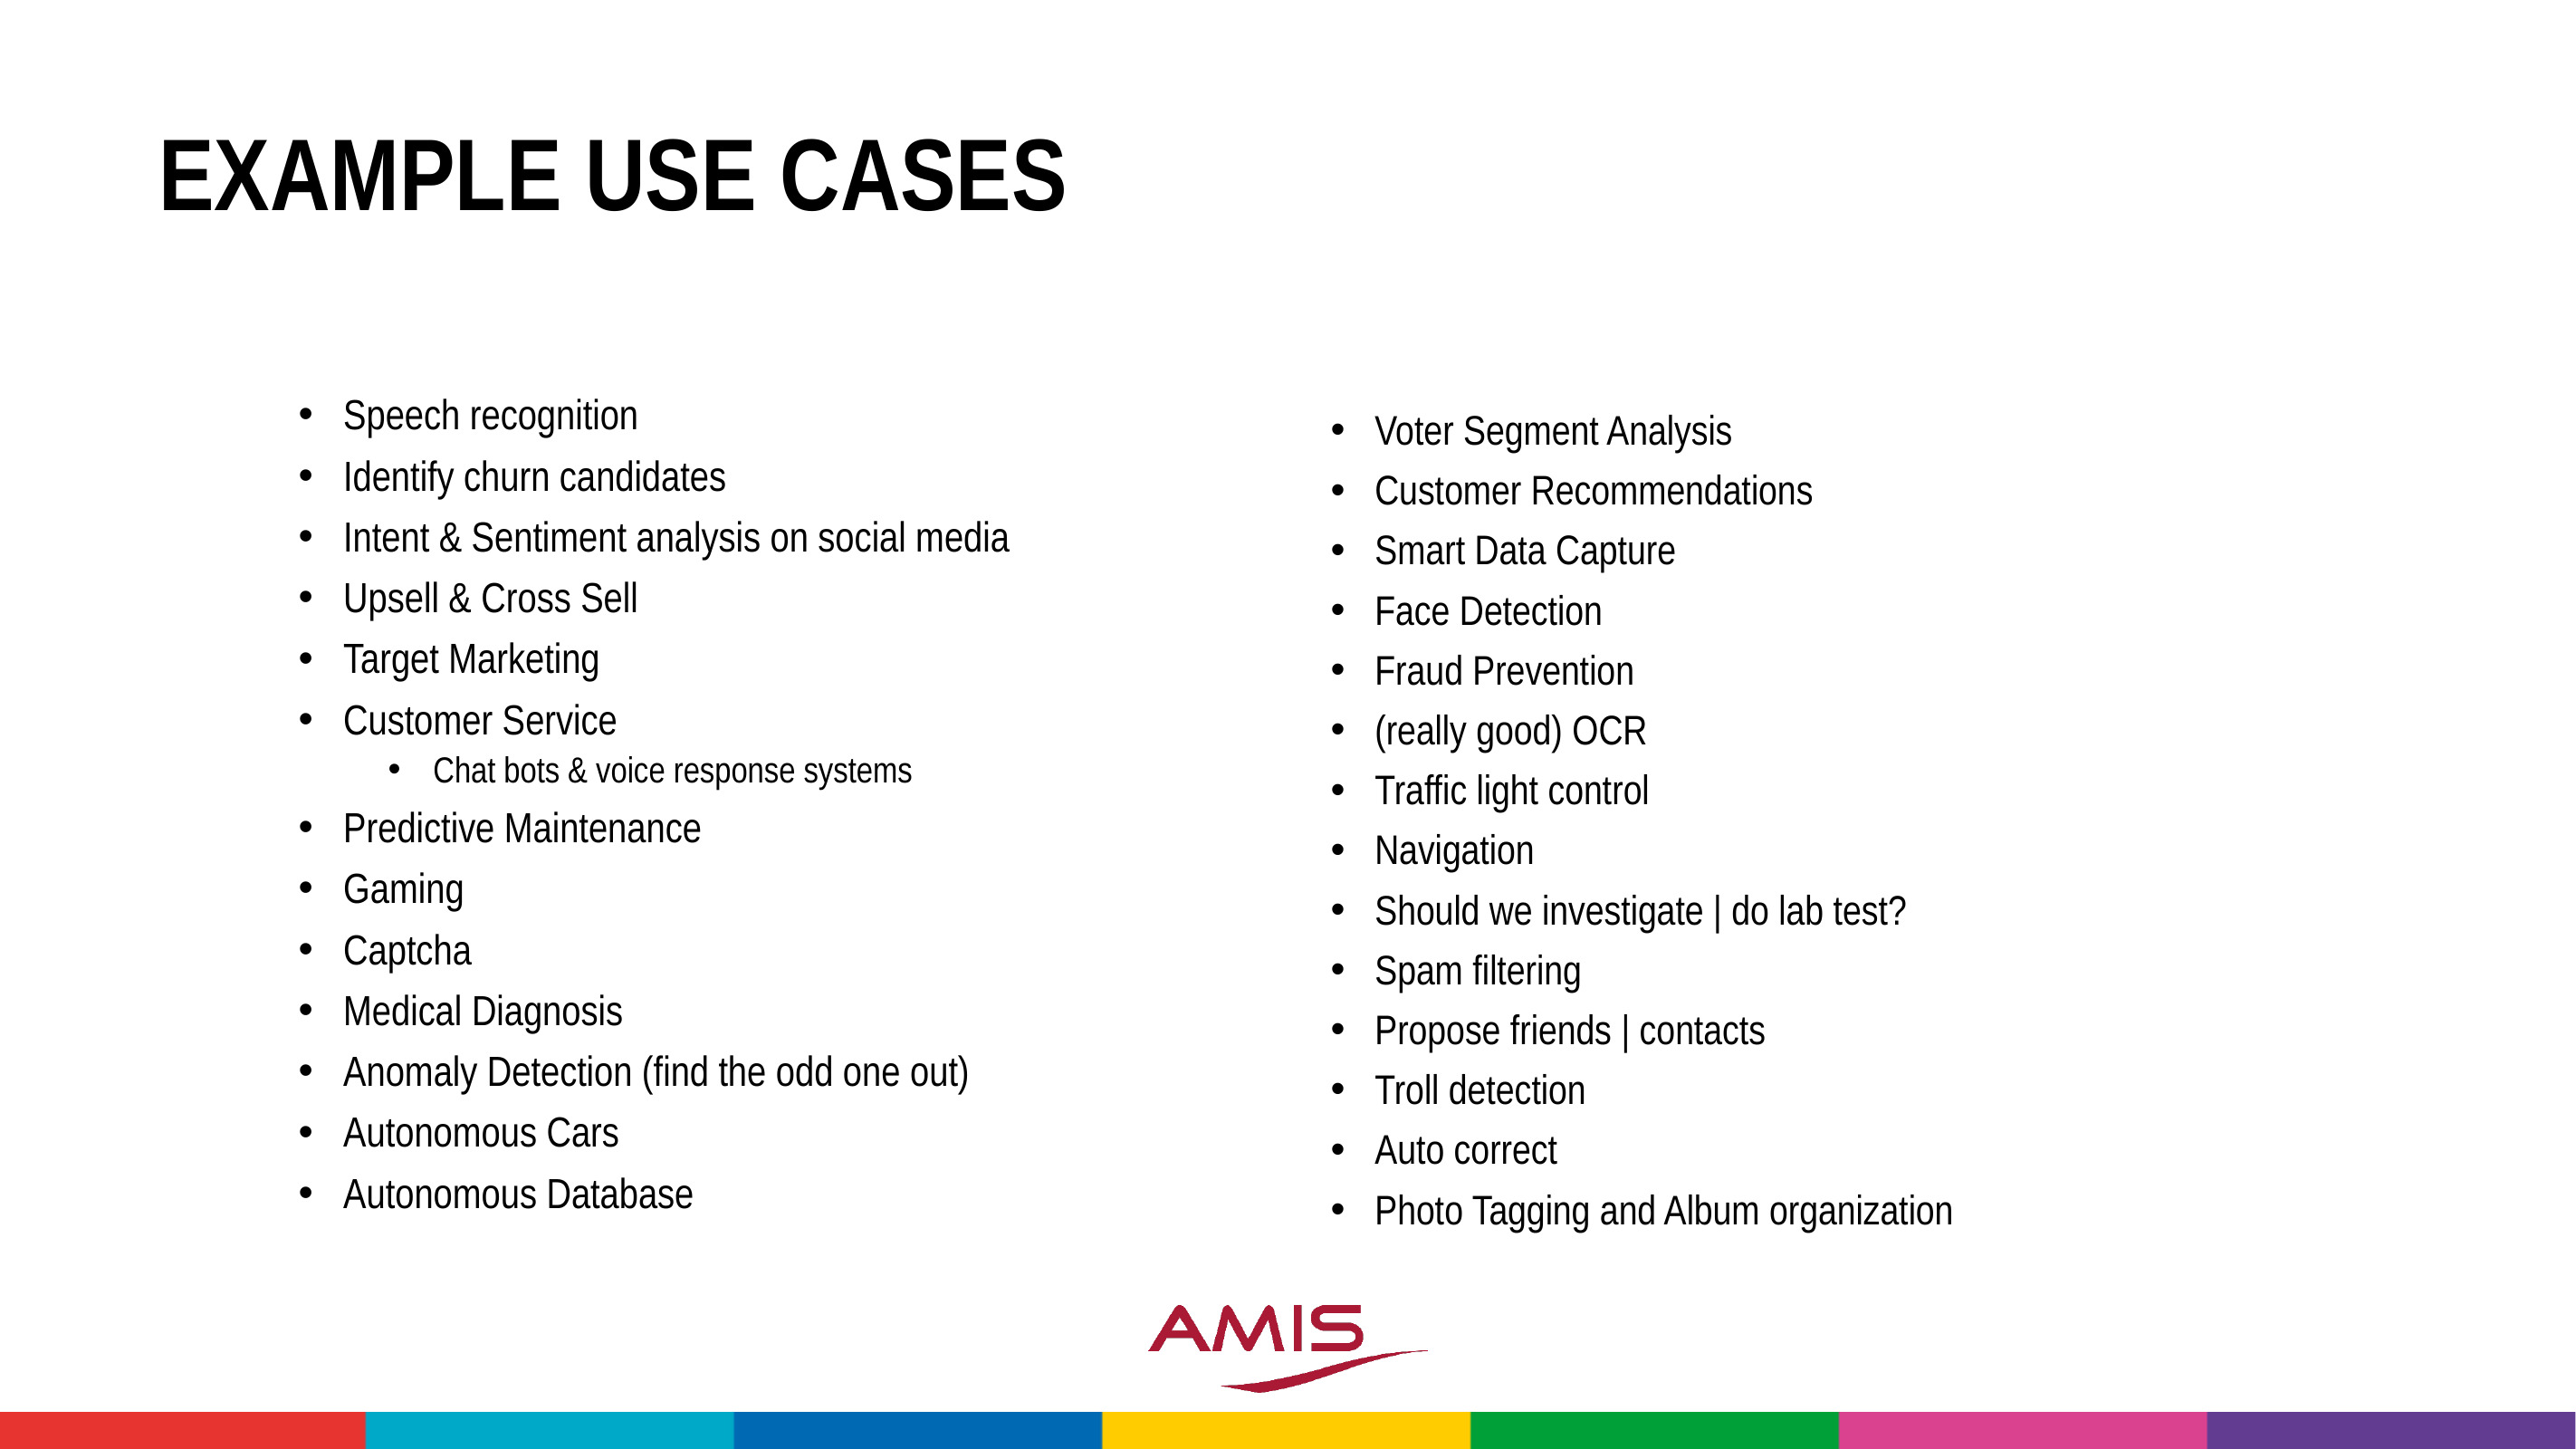

# Example use cases
Speech recognition
Identify churn candidates
Intent & Sentiment analysis on social media
Upsell & Cross Sell
Target Marketing
Customer Service
Chat bots & voice response systems
Predictive Maintenance
Gaming
Captcha
Medical Diagnosis
Anomaly Detection (find the odd one out)
Autonomous Cars
Autonomous Database

Voter Segment Analysis
Customer Recommendations
Smart Data Capture
Face Detection
Fraud Prevention
(really good) OCR
Traffic light control
Navigation
Should we investigate | do lab test?
Spam filtering
Propose friends | contacts
Troll detection
Auto correct
Photo Tagging and Album organization